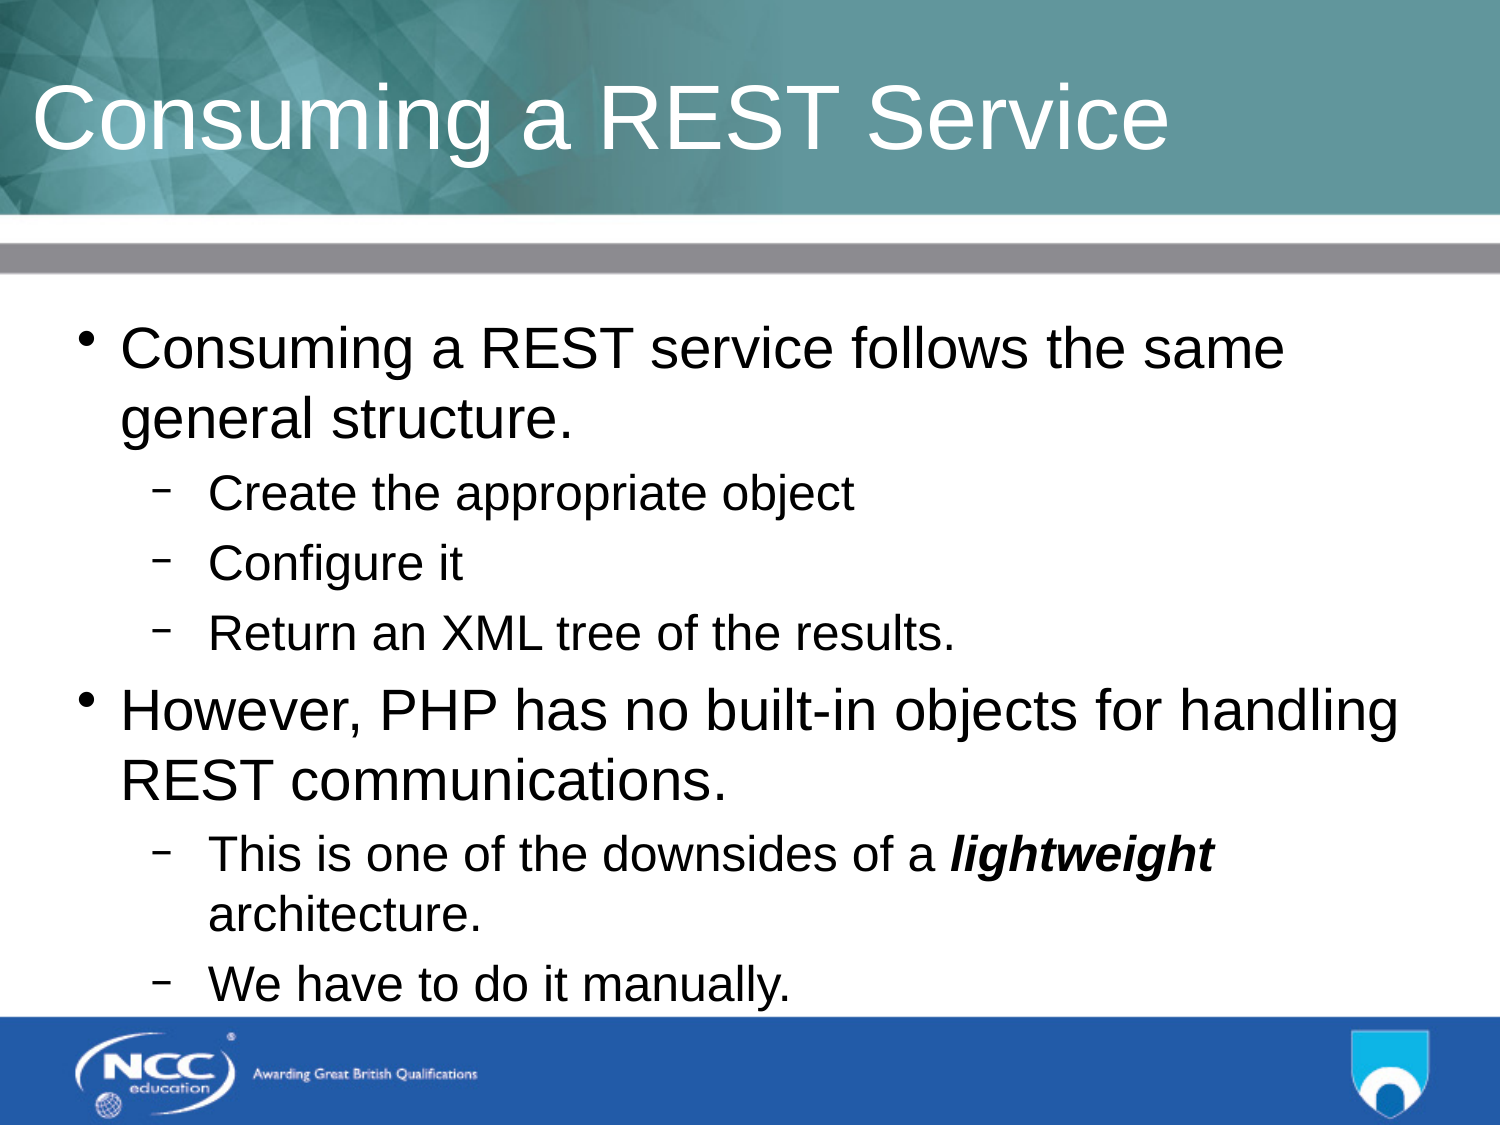

# Consuming a REST Service
Consuming a REST service follows the same general structure.
Create the appropriate object
Configure it
Return an XML tree of the results.
However, PHP has no built-in objects for handling REST communications.
This is one of the downsides of a lightweight architecture.
We have to do it manually.